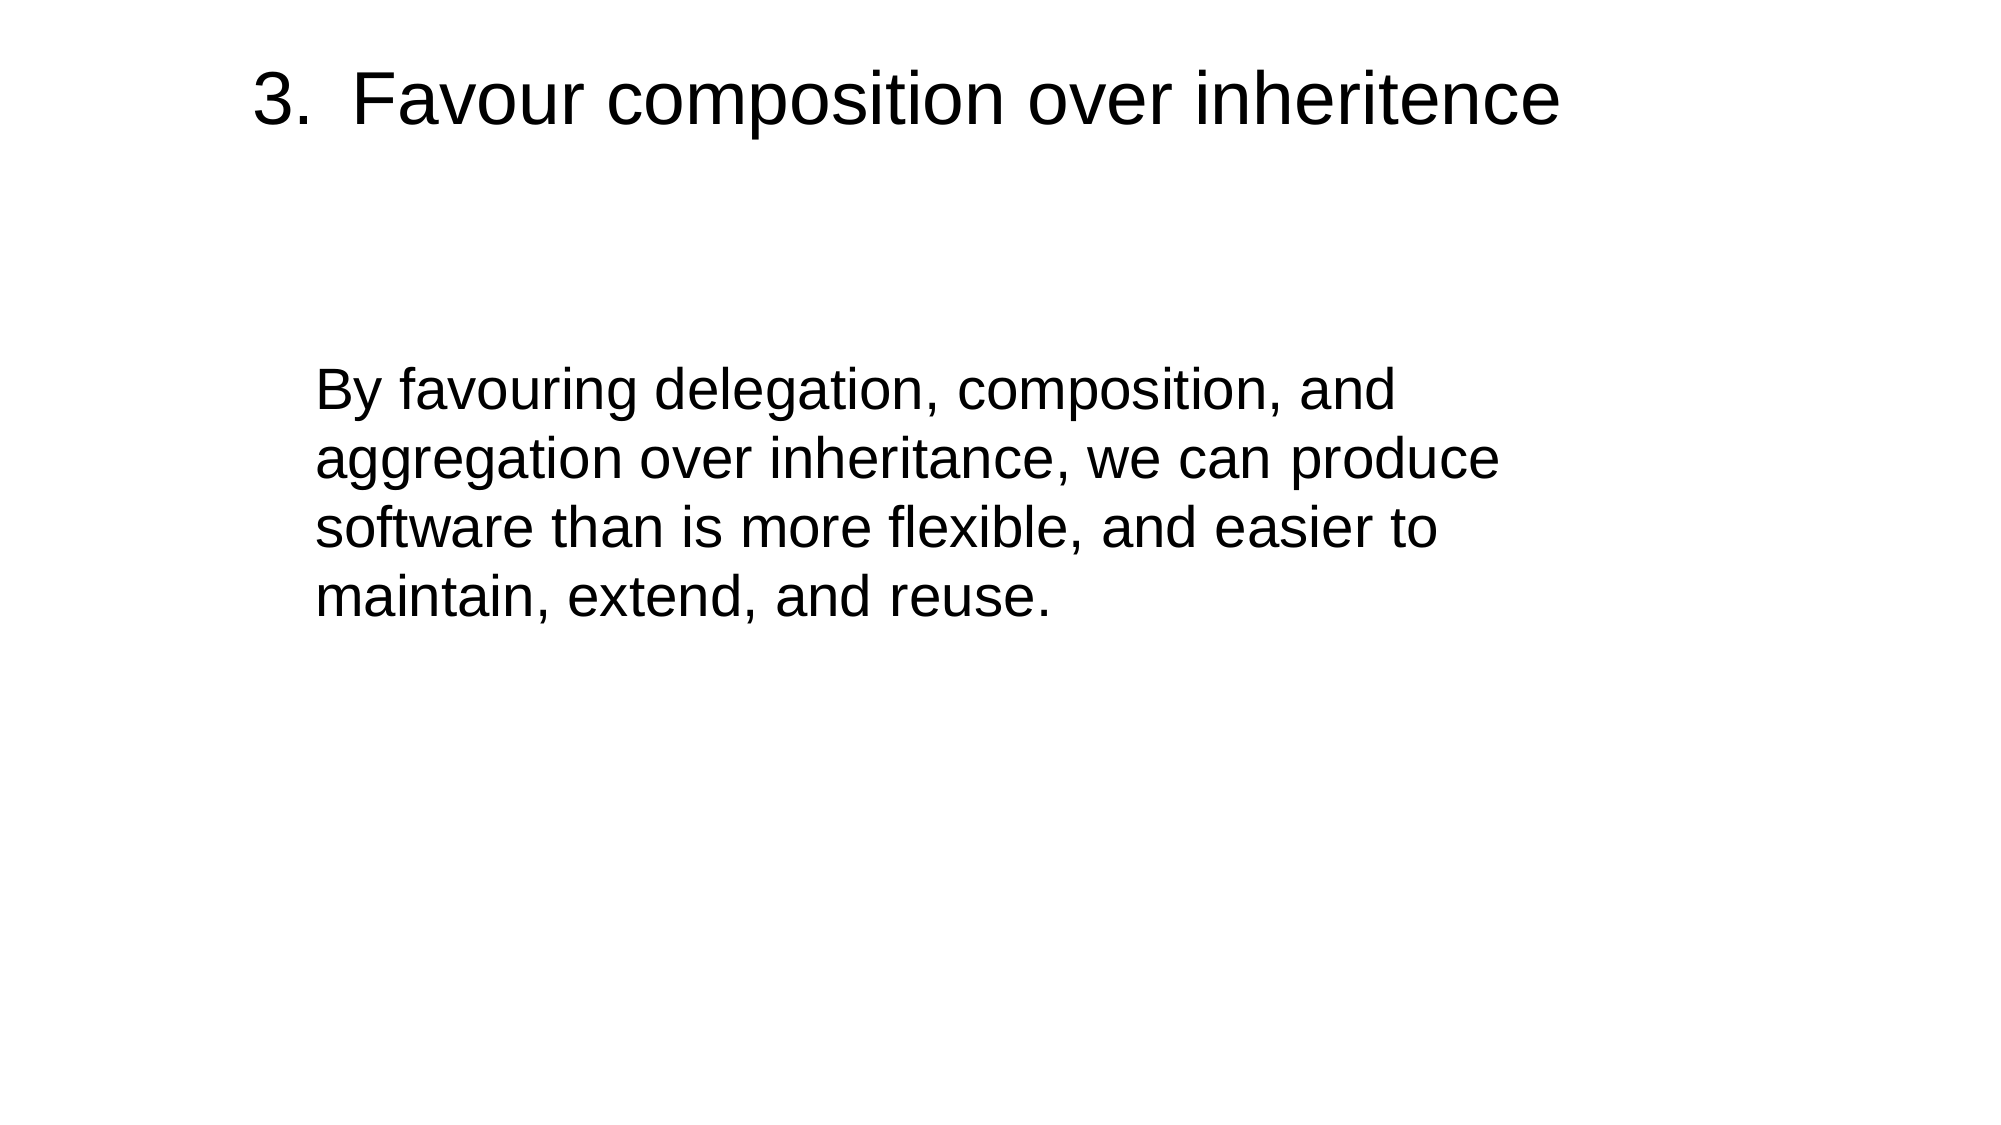

# 3.	Favour composition over inheritence
By favouring delegation, composition, and  aggregation over inheritance, we can produce software than is more flexible, and easier to  maintain, extend, and reuse.